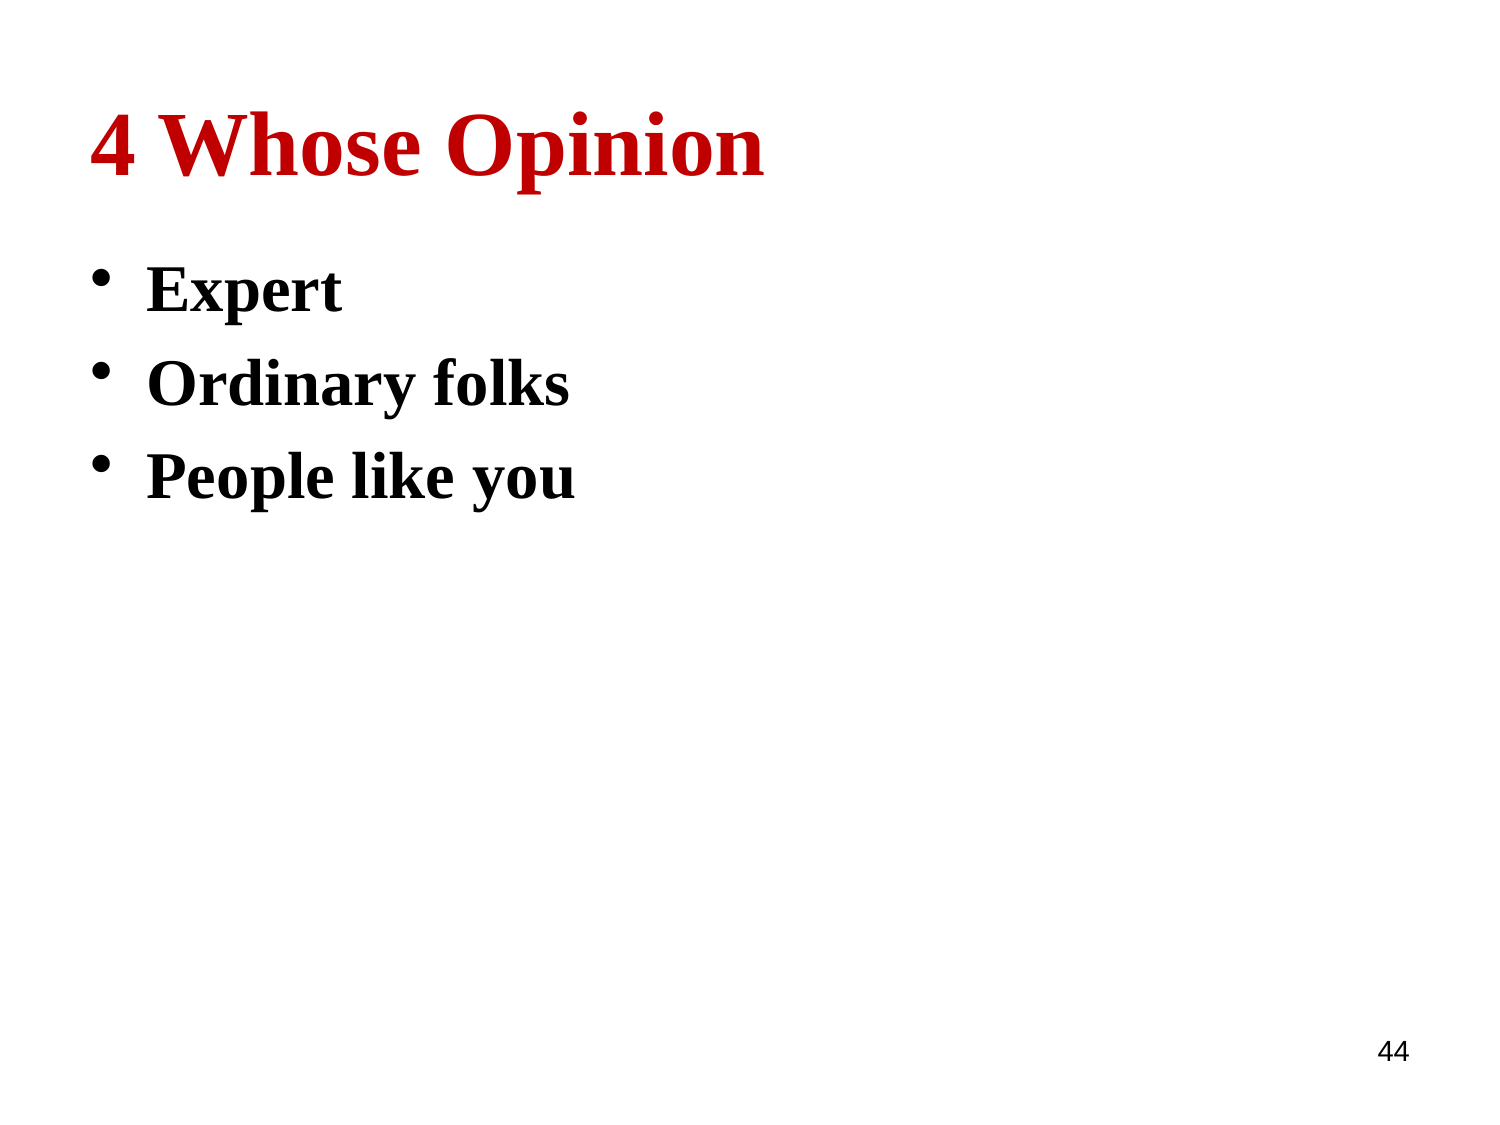

# 4 Whose Opinion
Expert
Ordinary folks
People like you
44